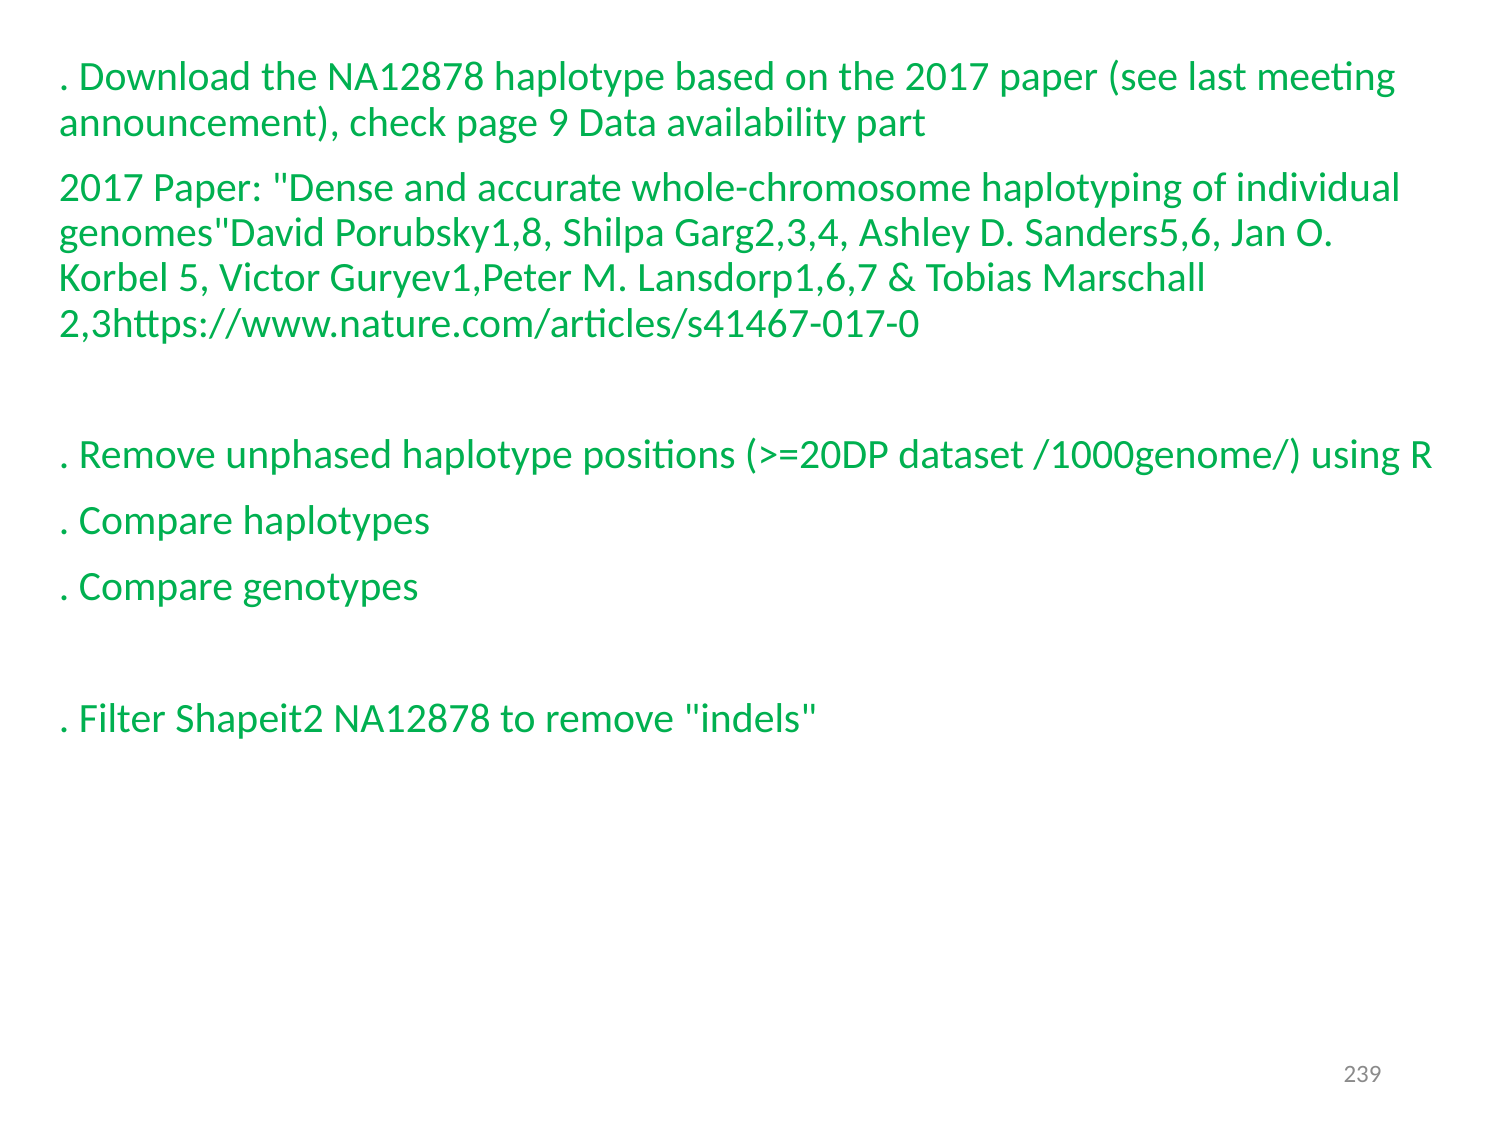

. Download the NA12878 haplotype based on the 2017 paper (see last meeting announcement), check page 9 Data availability part
2017 Paper: "Dense and accurate whole-chromosome haplotyping of individual genomes"David Porubsky1,8, Shilpa Garg2,3,4, Ashley D. Sanders5,6, Jan O. Korbel 5, Victor Guryev1,Peter M. Lansdorp1,6,7 & Tobias Marschall 2,3https://www.nature.com/articles/s41467-017-0

. Remove unphased haplotype positions (>=20DP dataset /1000genome/) using R
. Compare haplotypes
. Compare genotypes

. Filter Shapeit2 NA12878 to remove "indels"

239